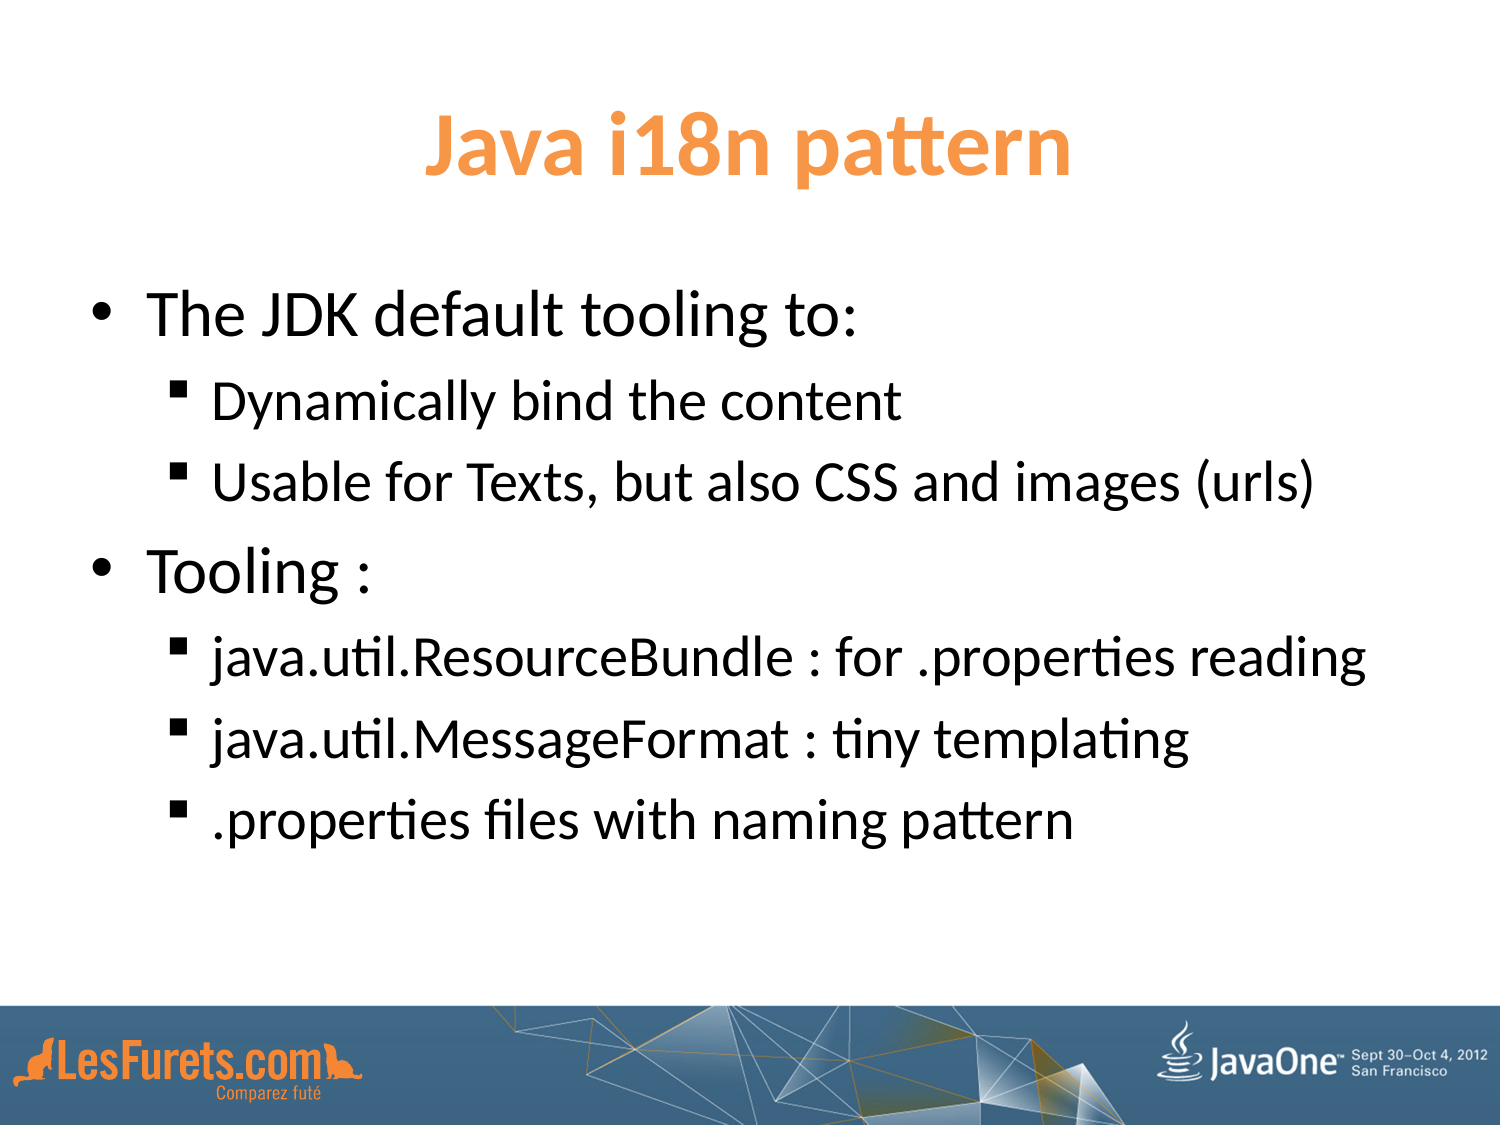

# Java i18n pattern
The JDK default tooling to:
Dynamically bind the content
Usable for Texts, but also CSS and images (urls)
Tooling :
java.util.ResourceBundle : for .properties reading
java.util.MessageFormat : tiny templating
.properties files with naming pattern